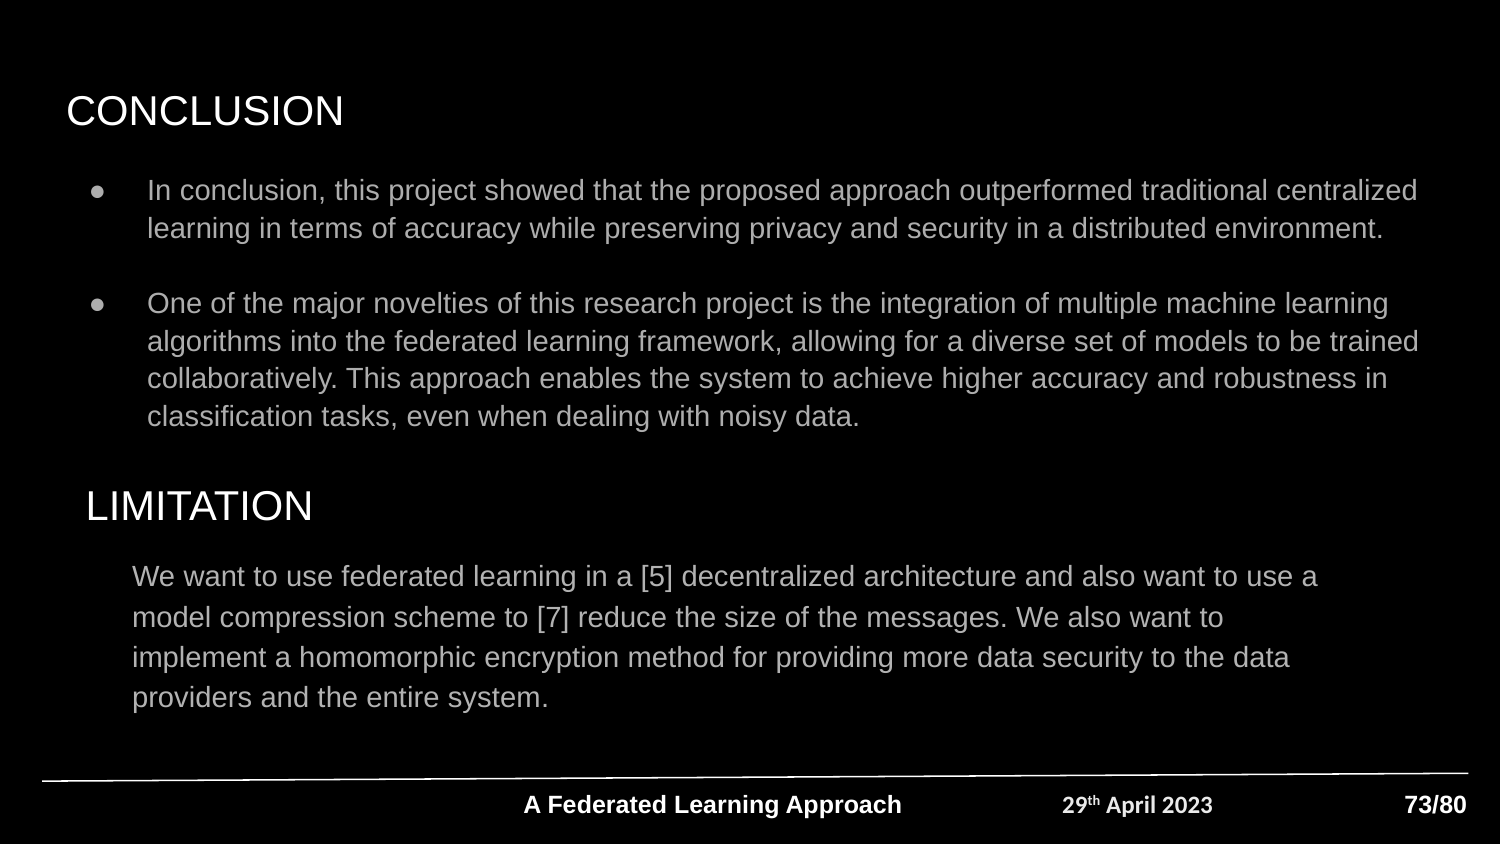

# CONCLUSION
In conclusion, this project showed that the proposed approach outperformed traditional centralized learning in terms of accuracy while preserving privacy and security in a distributed environment.

One of the major novelties of this research project is the integration of multiple machine learning algorithms into the federated learning framework, allowing for a diverse set of models to be trained collaboratively. This approach enables the system to achieve higher accuracy and robustness in classification tasks, even when dealing with noisy data.
LIMITATION
We want to use federated learning in a [5] decentralized architecture and also want to use a model compression scheme to [7] reduce the size of the messages. We also want to implement a homomorphic encryption method for providing more data security to the data providers and the entire system.
A Federated Learning Approach
29th April 2023

73/80